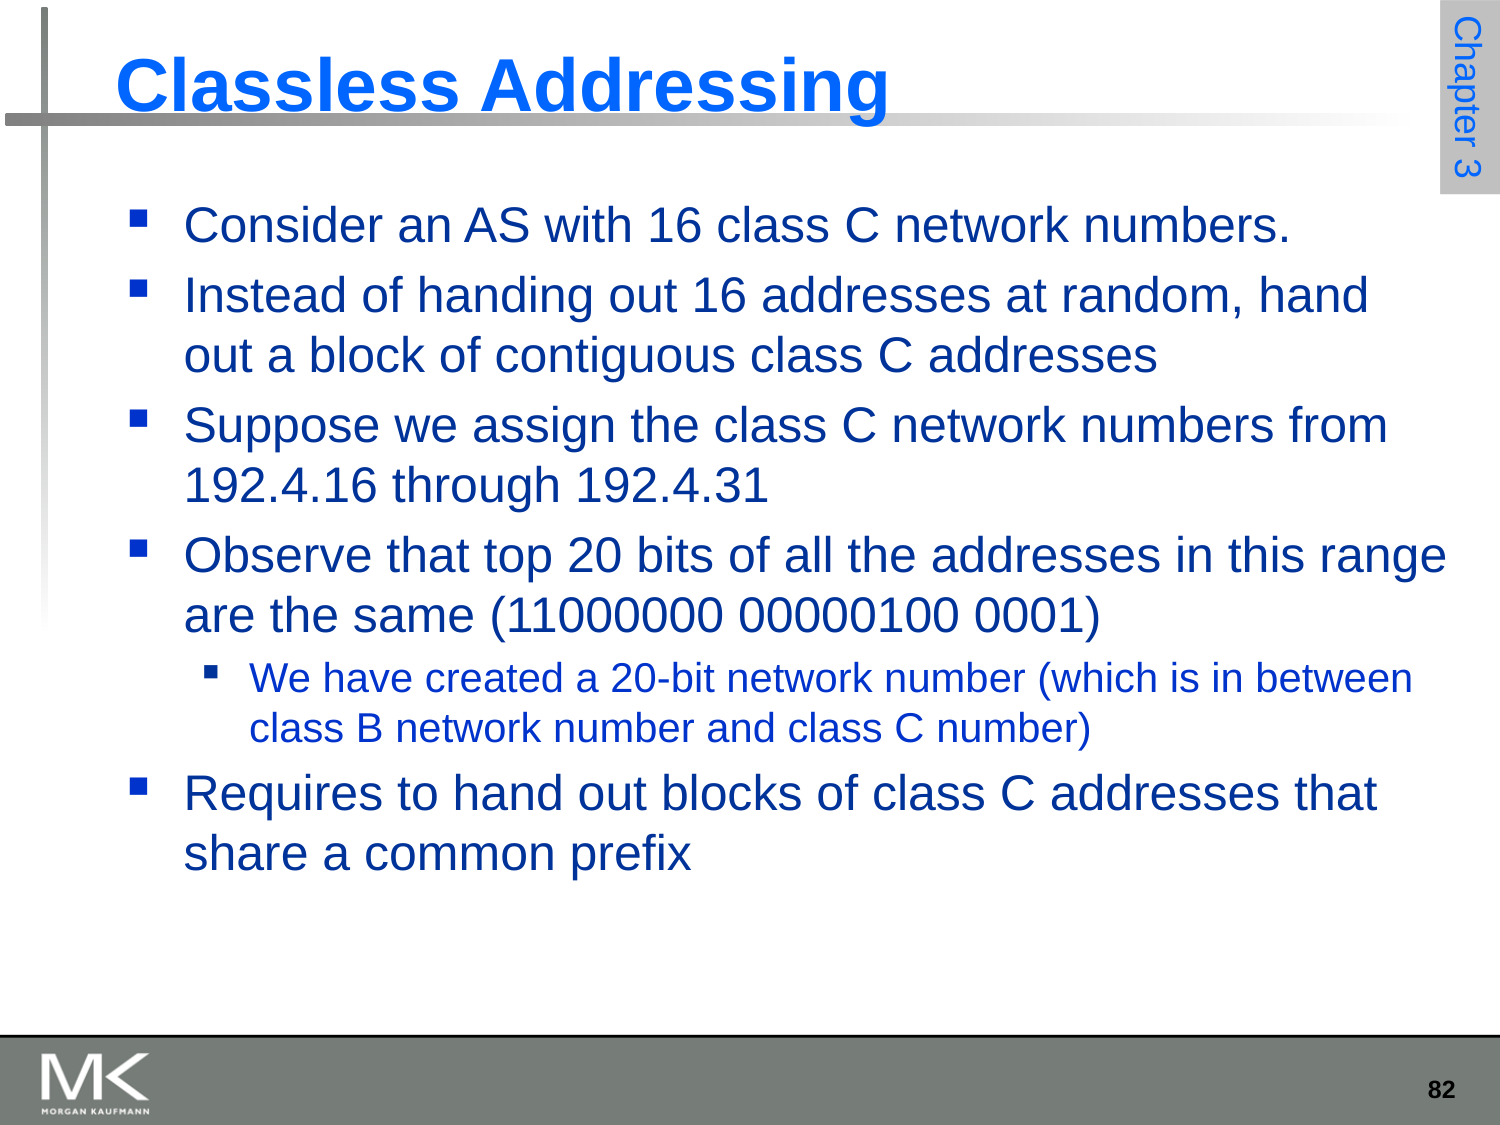

# Classless Addressing
Consider an AS with 16 class C network numbers.
Instead of handing out 16 addresses at random, hand out a block of contiguous class C addresses
Suppose we assign the class C network numbers from 192.4.16 through 192.4.31
Observe that top 20 bits of all the addresses in this range are the same (11000000 00000100 0001)
We have created a 20-bit network number (which is in between class B network number and class C number)
Requires to hand out blocks of class C addresses that share a common prefix